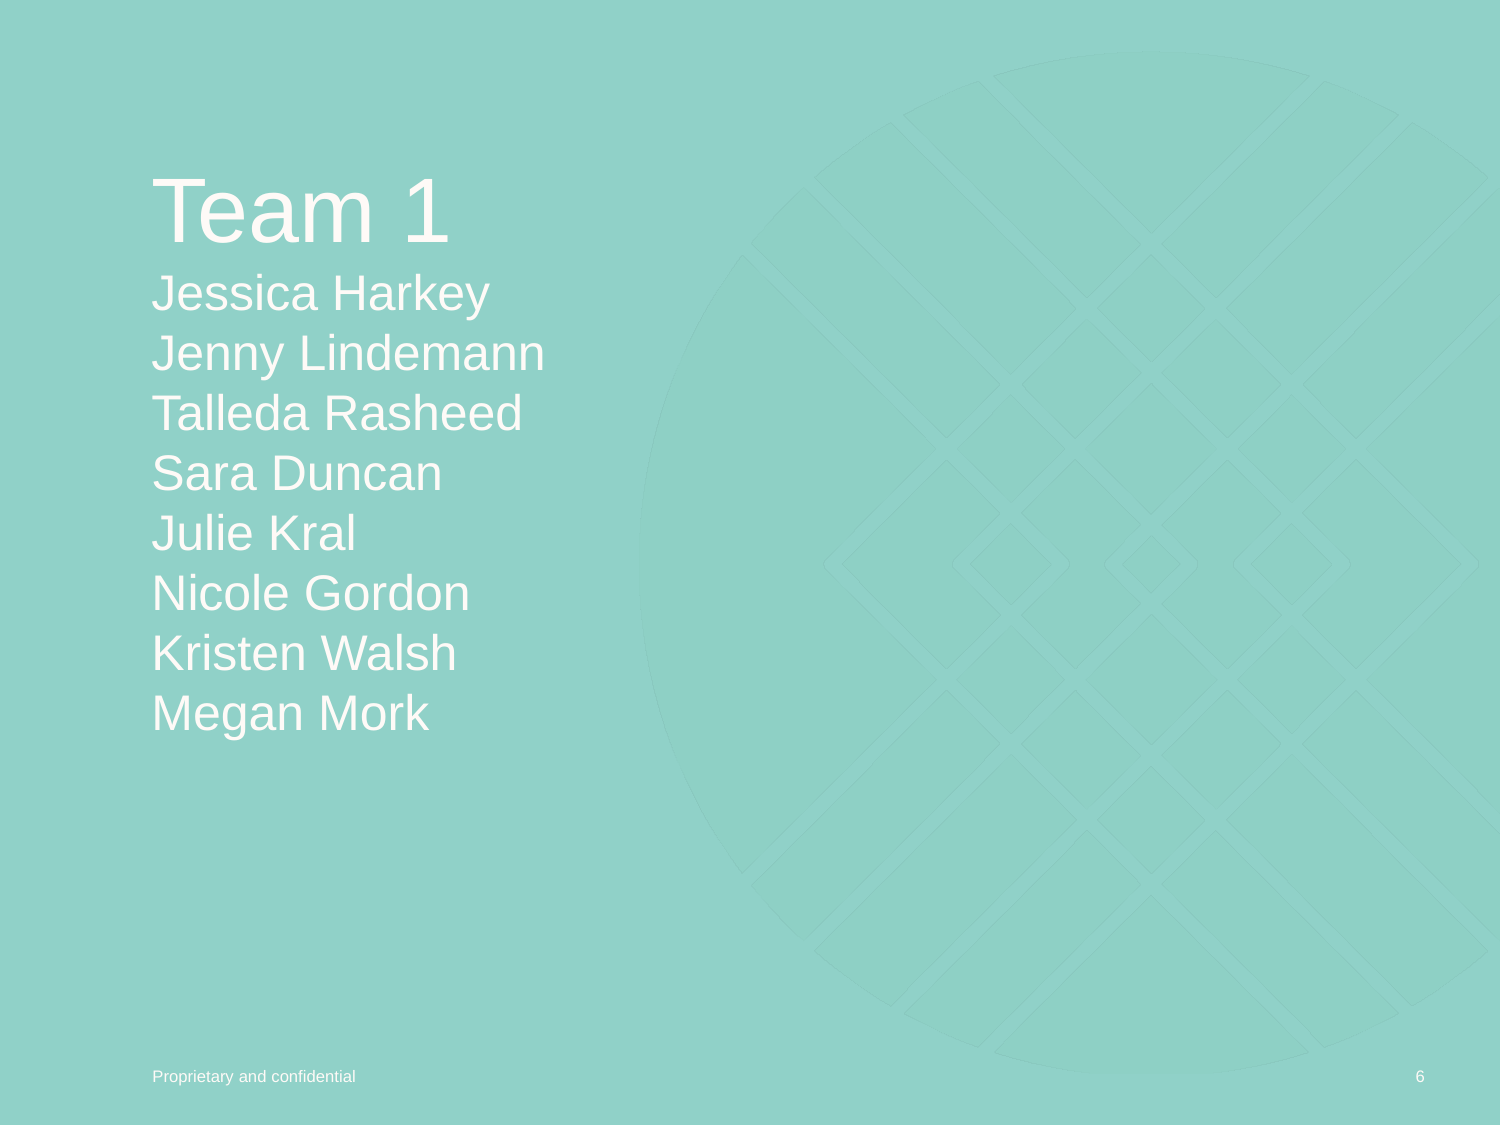

# Team 1
Jessica Harkey
Jenny Lindemann
Talleda Rasheed
Sara Duncan
Julie Kral
Nicole Gordon
Kristen Walsh
Megan Mork
6